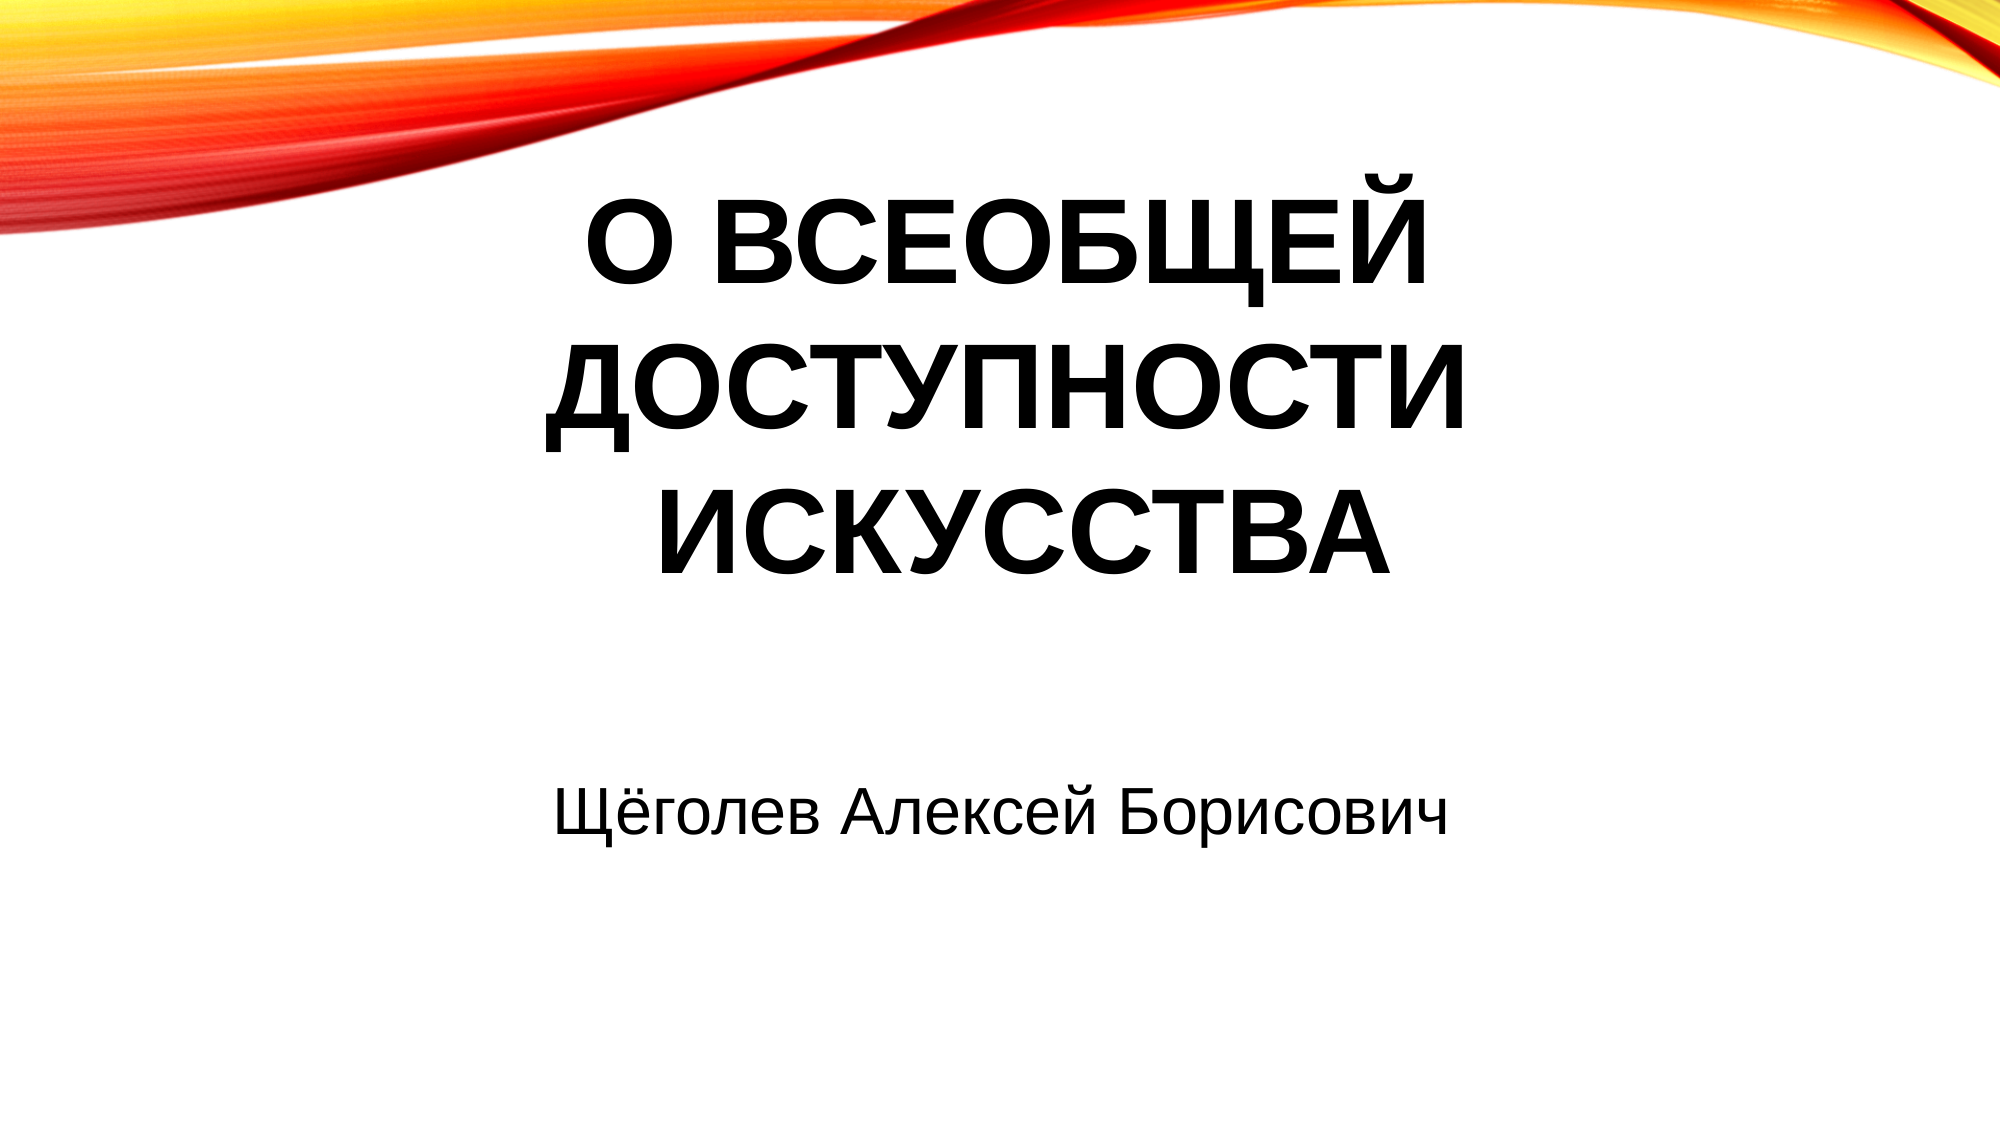

О ВСЕОБЩЕЙ
ДОСТУПНОСТИ
ИСКУССТВА

Щёголев Алексей Борисович